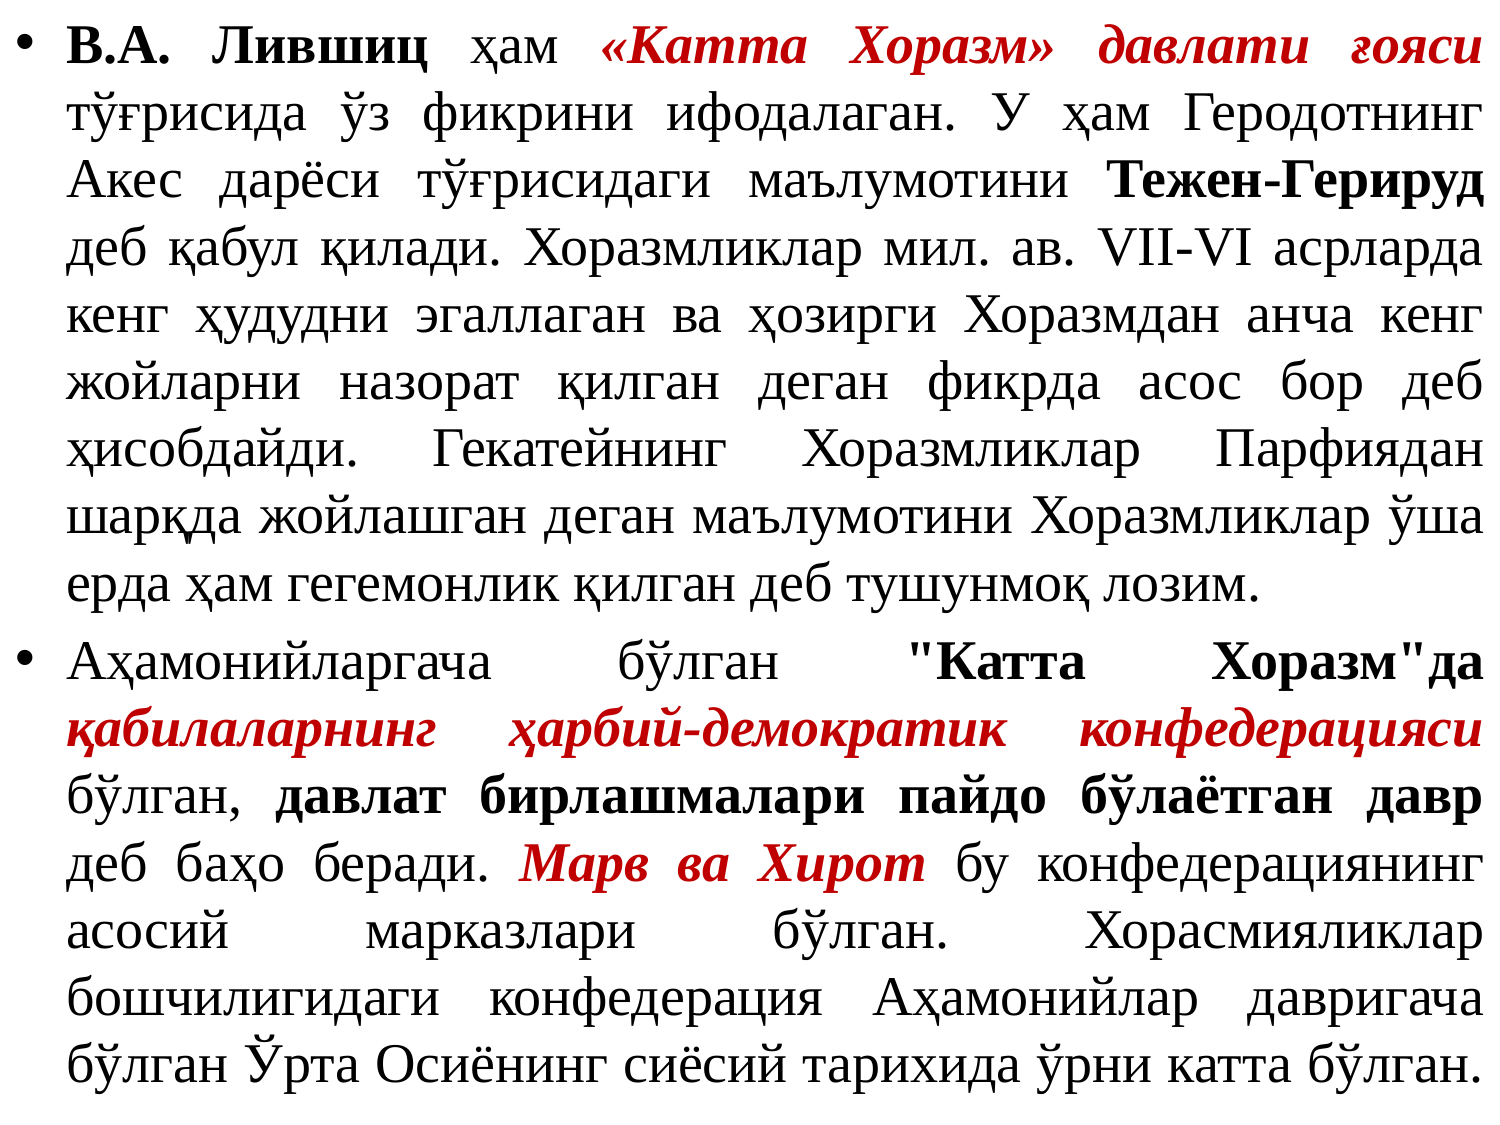

В.А. Лившиц ҳам «Катта Хоразм» давлати ғояси тўғрисида ўз фикрини ифодалаган. У ҳам Геродотнинг Акес дарёси тўғрисидаги маълумотини Тежен-Герируд деб қабул қилади. Хоразмликлар мил. ав. VII-VI асрларда кенг ҳудудни эгаллаган ва ҳозирги Хоразмдан анча кенг жойларни назорат қилган деган фикрда асос бор деб ҳисобдайди. Гекатейнинг Хоразмликлар Парфиядан шарқда жойлашган деган маълумотини Хоразмликлар ўша ерда ҳам гегемонлик қилган деб тушунмоқ лозим.
Аҳамонийларгача бўлган "Катта Хоразм"да қабилаларнинг ҳарбий-демократик конфедерацияси бўлган, давлат бирлашмалари пайдо бўлаётган давр деб баҳо беради. Марв ва Хирот бу конфедерациянинг асосий марказлари бўлган. Хорасмияликлар бошчилигидаги конфедерация Аҳамонийлар давригача бўлган Ўрта Осиёнинг сиёсий тарихида ўрни катта бўлган.